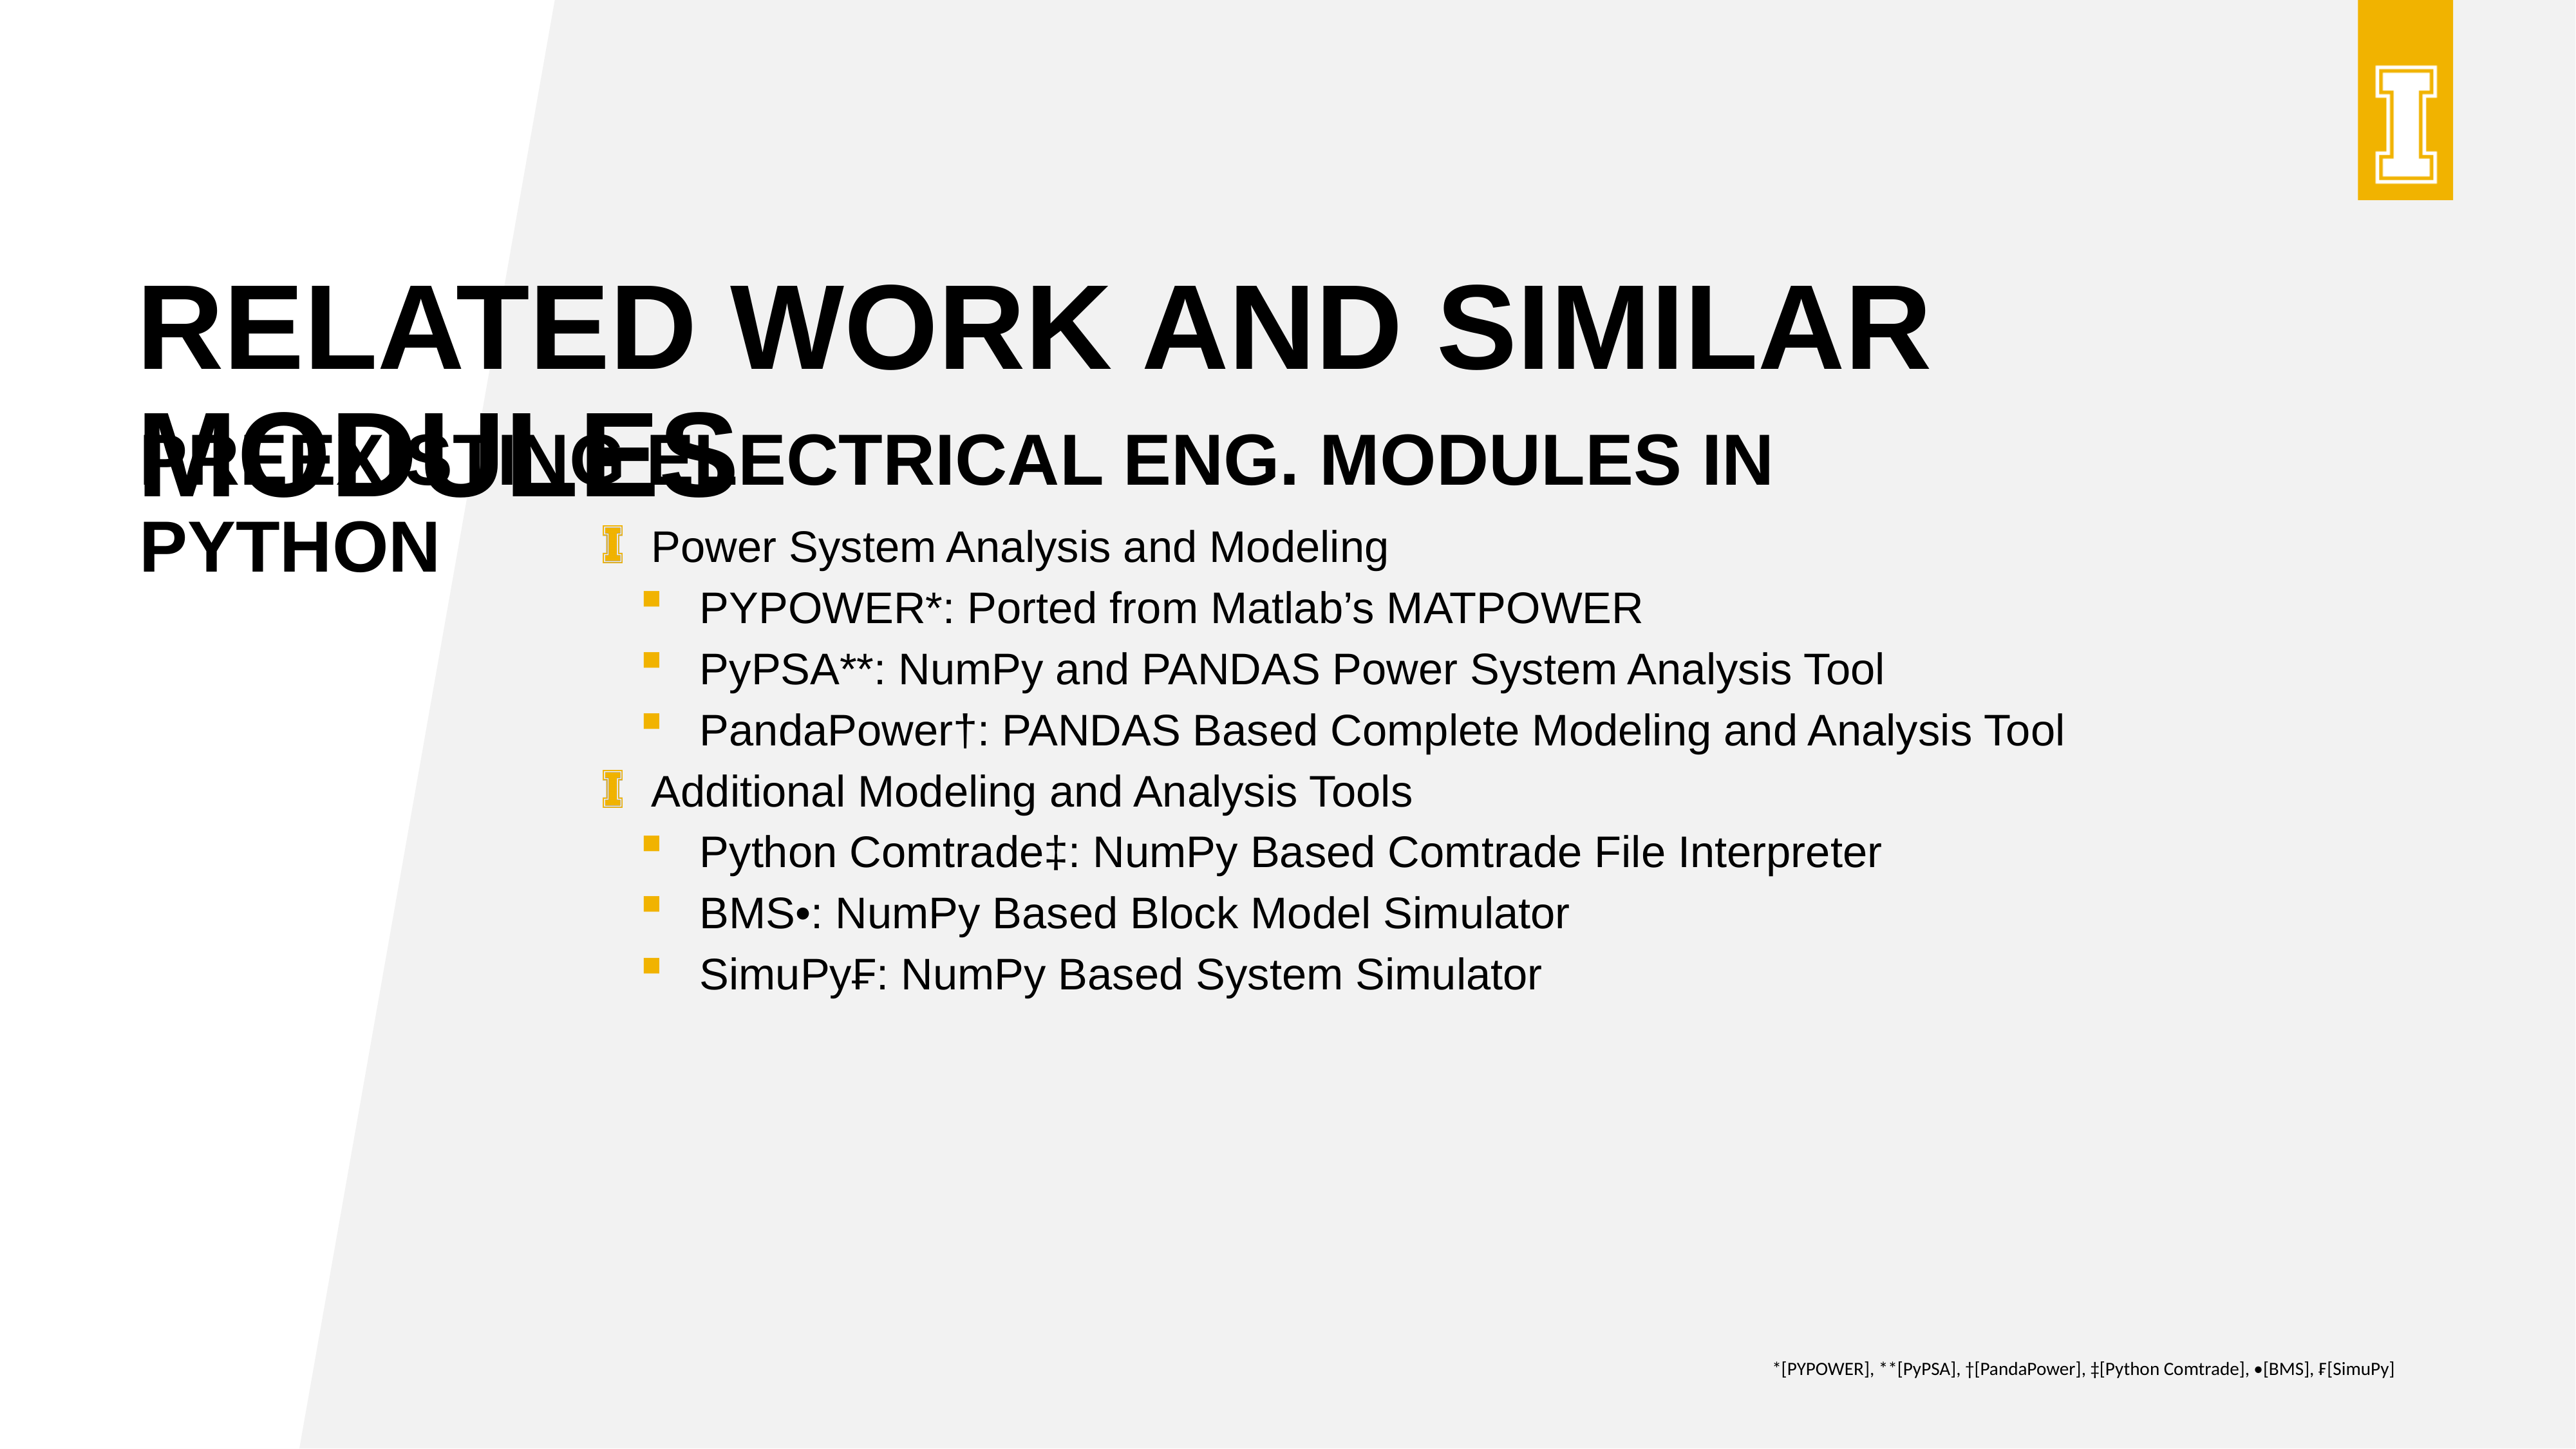

# Related work and similar modules
Preexisting Electrical Eng. modules in python
Power System Analysis and Modeling
PYPOWER*: Ported from Matlab’s MATPOWER
PyPSA**: NumPy and PANDAS Power System Analysis Tool
PandaPower†: PANDAS Based Complete Modeling and Analysis Tool
Additional Modeling and Analysis Tools
Python Comtrade‡: NumPy Based Comtrade File Interpreter
BMS•: NumPy Based Block Model Simulator
SimuPy₣: NumPy Based System Simulator
*[PYPOWER], **[PyPSA], †[PandaPower], ‡[Python Comtrade], •[BMS], ₣[SimuPy]